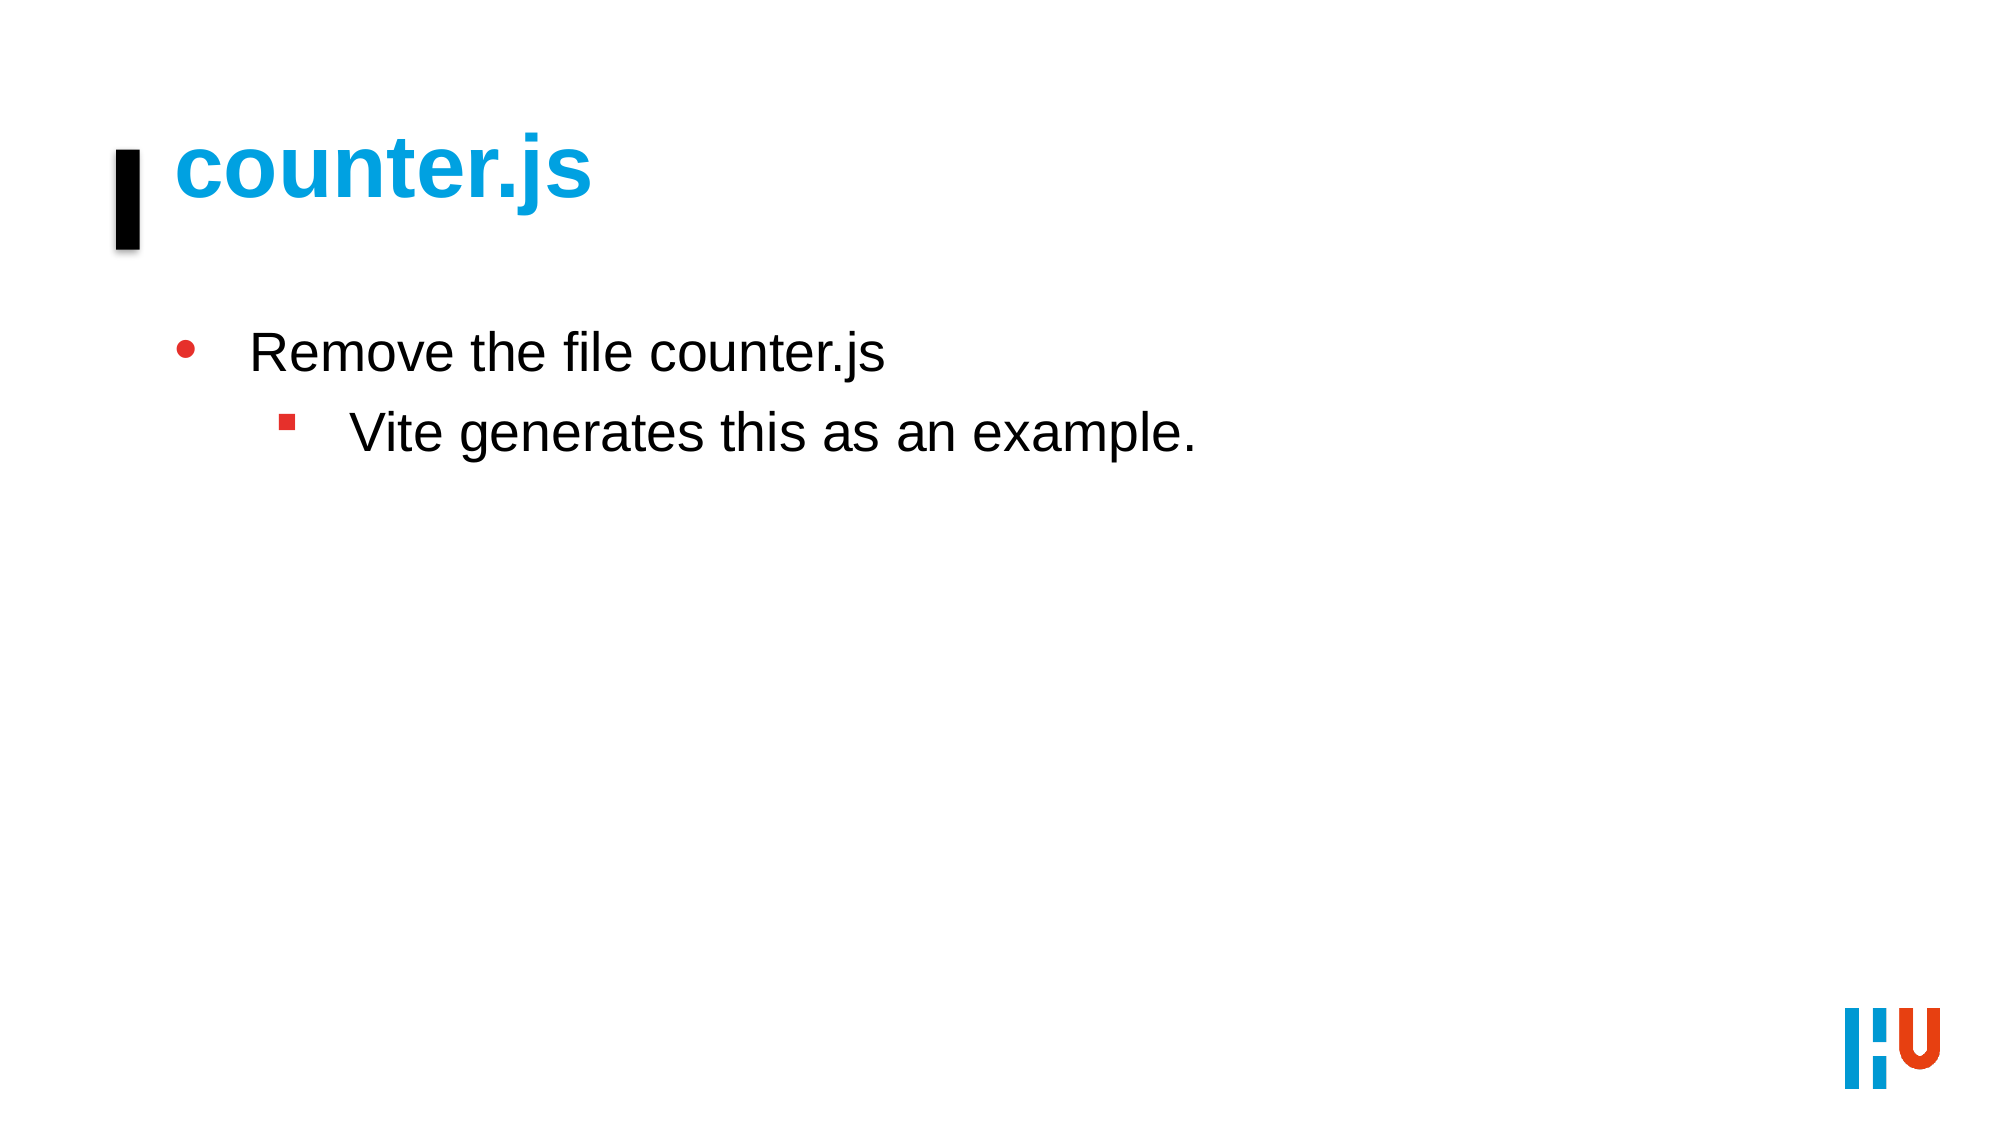

# counter.js
Remove the file counter.js
Vite generates this as an example.